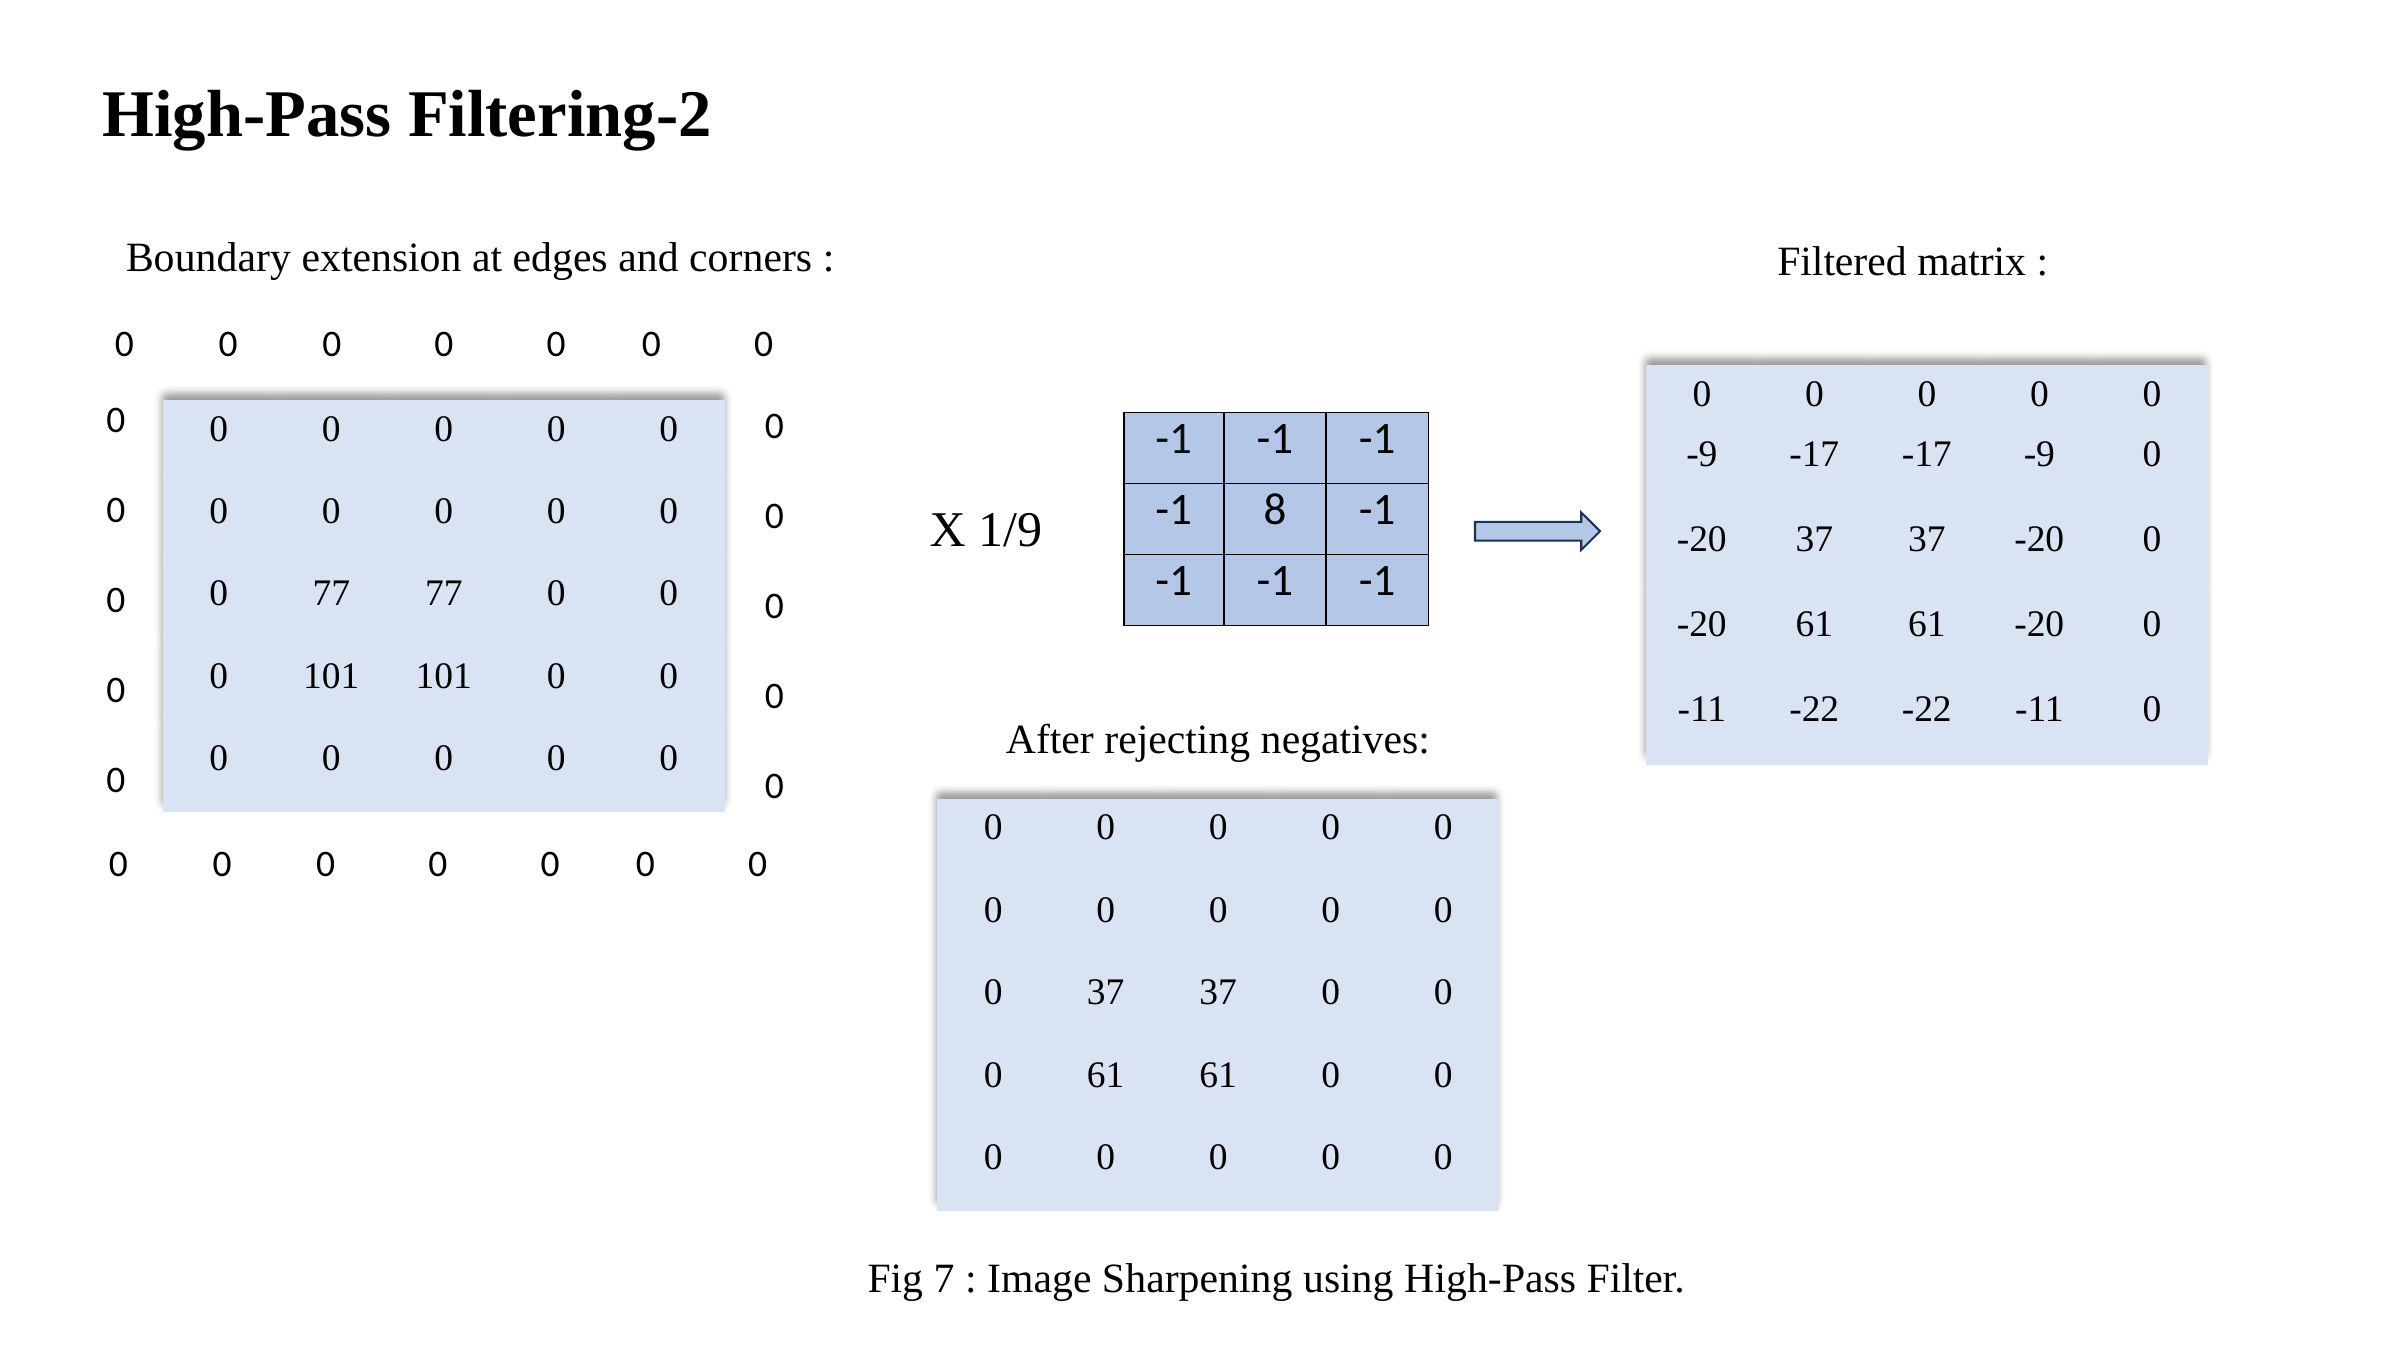

High-Pass Filtering-2
Boundary extension at edges and corners :
Filtered matrix :
0          0          0           0           0         0           0
| 0 | 0 | 0 | 0 | 0 |
| --- | --- | --- | --- | --- |
| -9 | -17 | -17 | -9 | 0 |
| -20 | 37 | 37 | -20 | 0 |
| -20 | 61 | 61 | -20 | 0 |
| -11 | -22 | -22 | -11 | 0 |
0

0

0

0

0
0

0

0

0

0
| 0 | 0 | 0 | 0 | 0 |
| --- | --- | --- | --- | --- |
| 0 | 0 | 0 | 0 | 0 |
| 0 | 77 | 77 | 0 | 0 |
| 0 | 101 | 101 | 0 | 0 |
| 0 | 0 | 0 | 0 | 0 |
| -1 | -1 | -1 |
| --- | --- | --- |
| -1 | 8 | -1 |
| -1 | -1 | -1 |
X 1/9

After rejecting negatives:
| 0 | 0 | 0 | 0 | 0 |
| --- | --- | --- | --- | --- |
| 0 | 0 | 0 | 0 | 0 |
| 0 | 37 | 37 | 0 | 0 |
| 0 | 61 | 61 | 0 | 0 |
| 0 | 0 | 0 | 0 | 0 |
0          0          0           0           0         0           0
Fig 7 : Image Sharpening using High-Pass Filter.